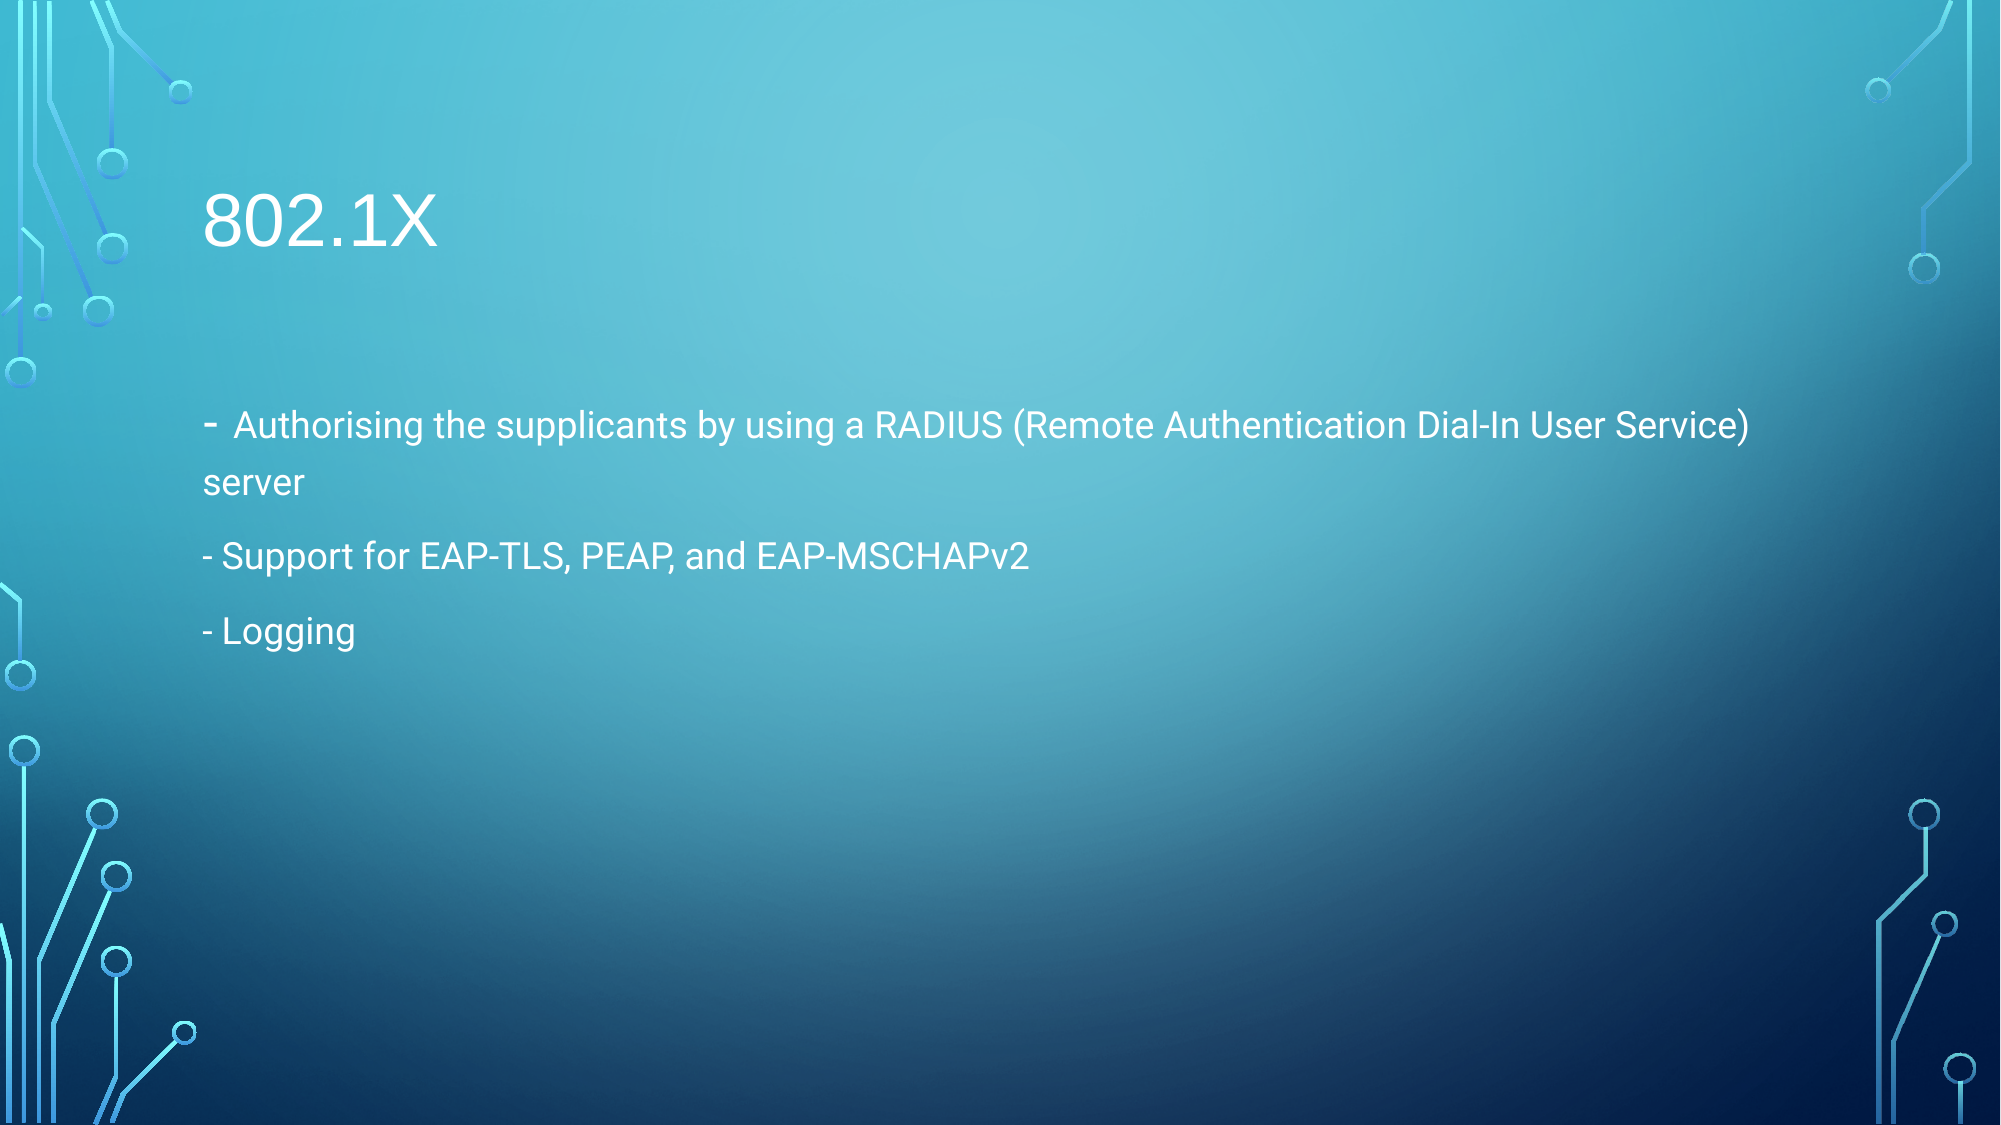

# 802.1X
- Authorising the supplicants by using a RADIUS (Remote Authentication Dial-In User Service) server
- Support for EAP-TLS, PEAP, and EAP-MSCHAPv2
- Logging